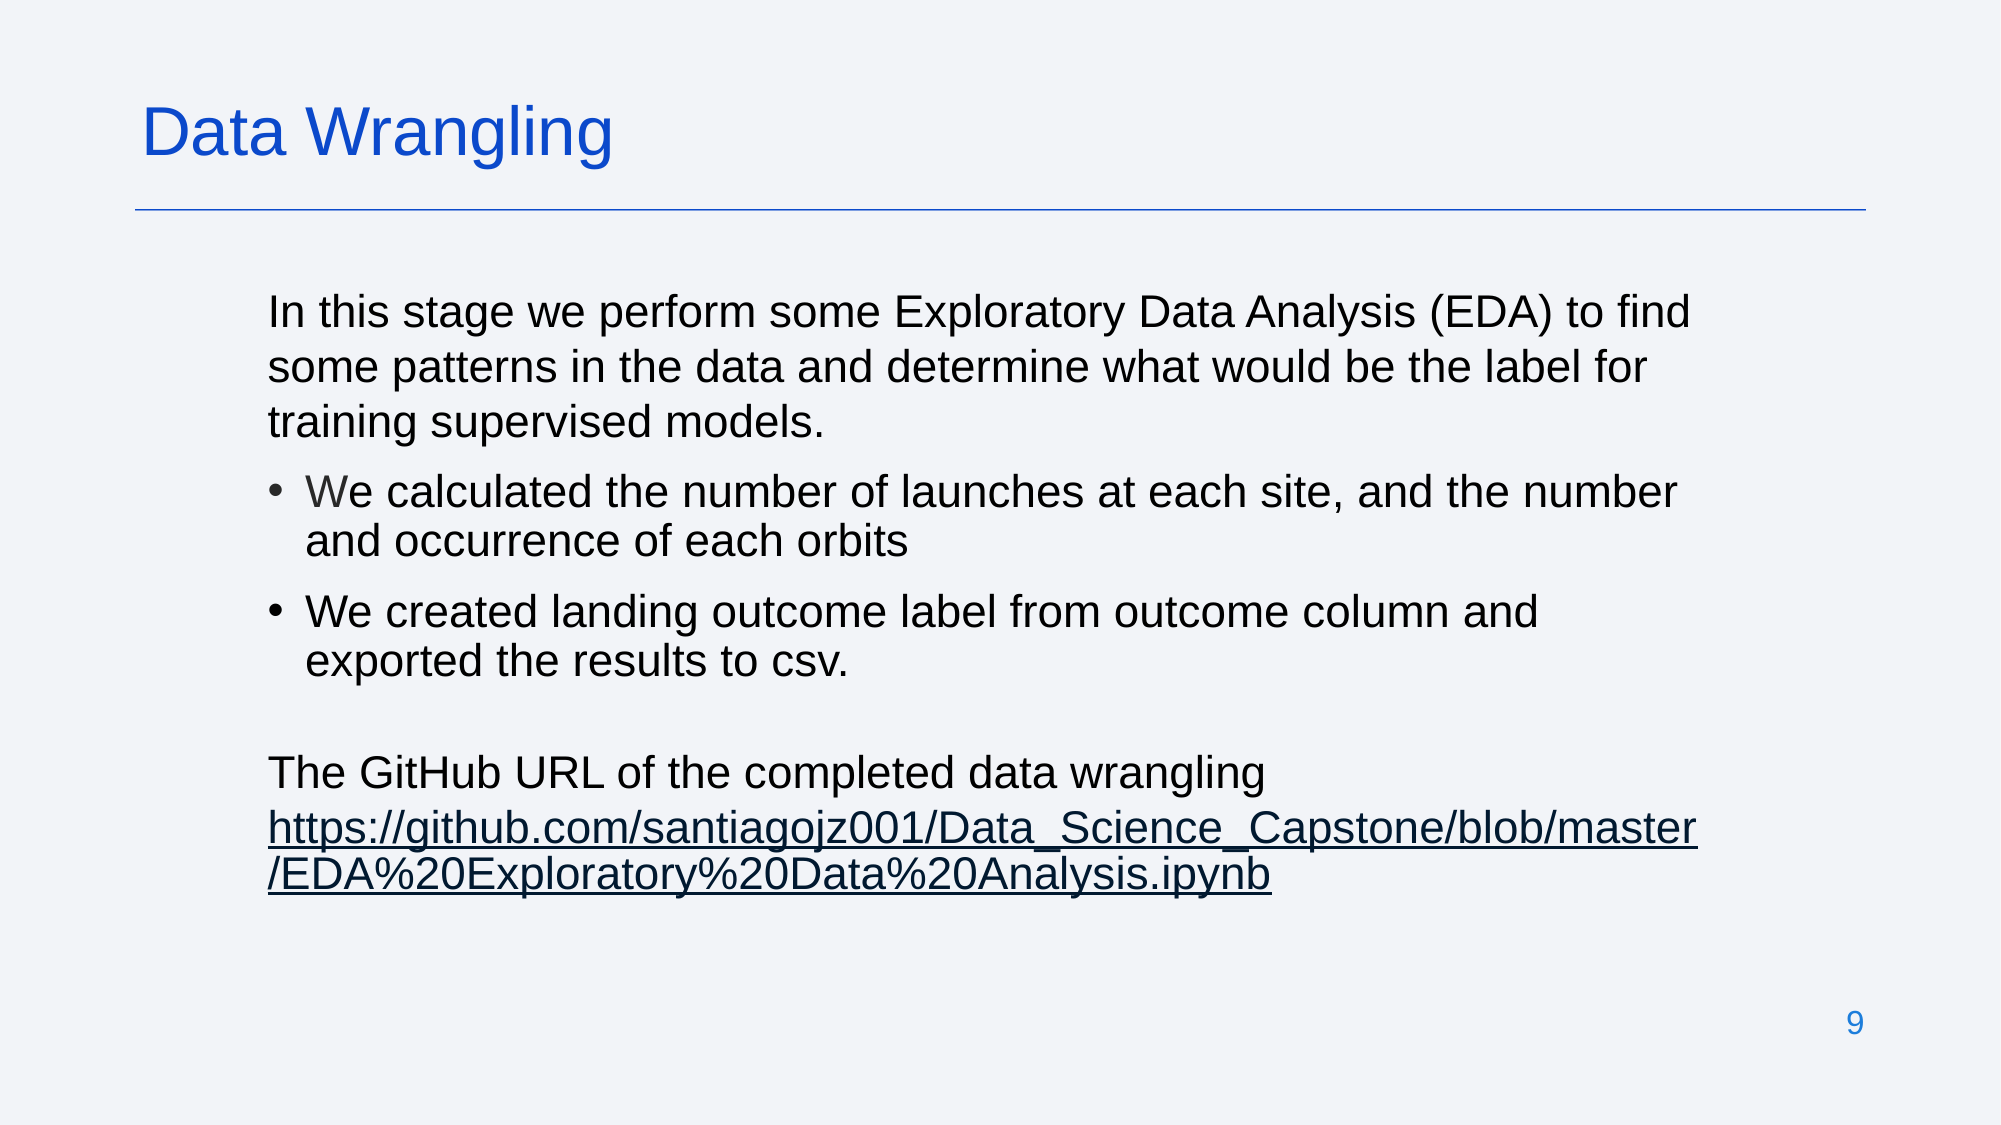

Data Wrangling
In this stage we perform some Exploratory Data Analysis (EDA) to find some patterns in the data and determine what would be the label for training supervised models.
We calculated the number of launches at each site, and the number and occurrence of each orbits
We created landing outcome label from outcome column and exported the results to csv.

The GitHub URL of the completed data wrangling https://github.com/santiagojz001/Data_Science_Capstone/blob/master/EDA%20Exploratory%20Data%20Analysis.ipynb

9